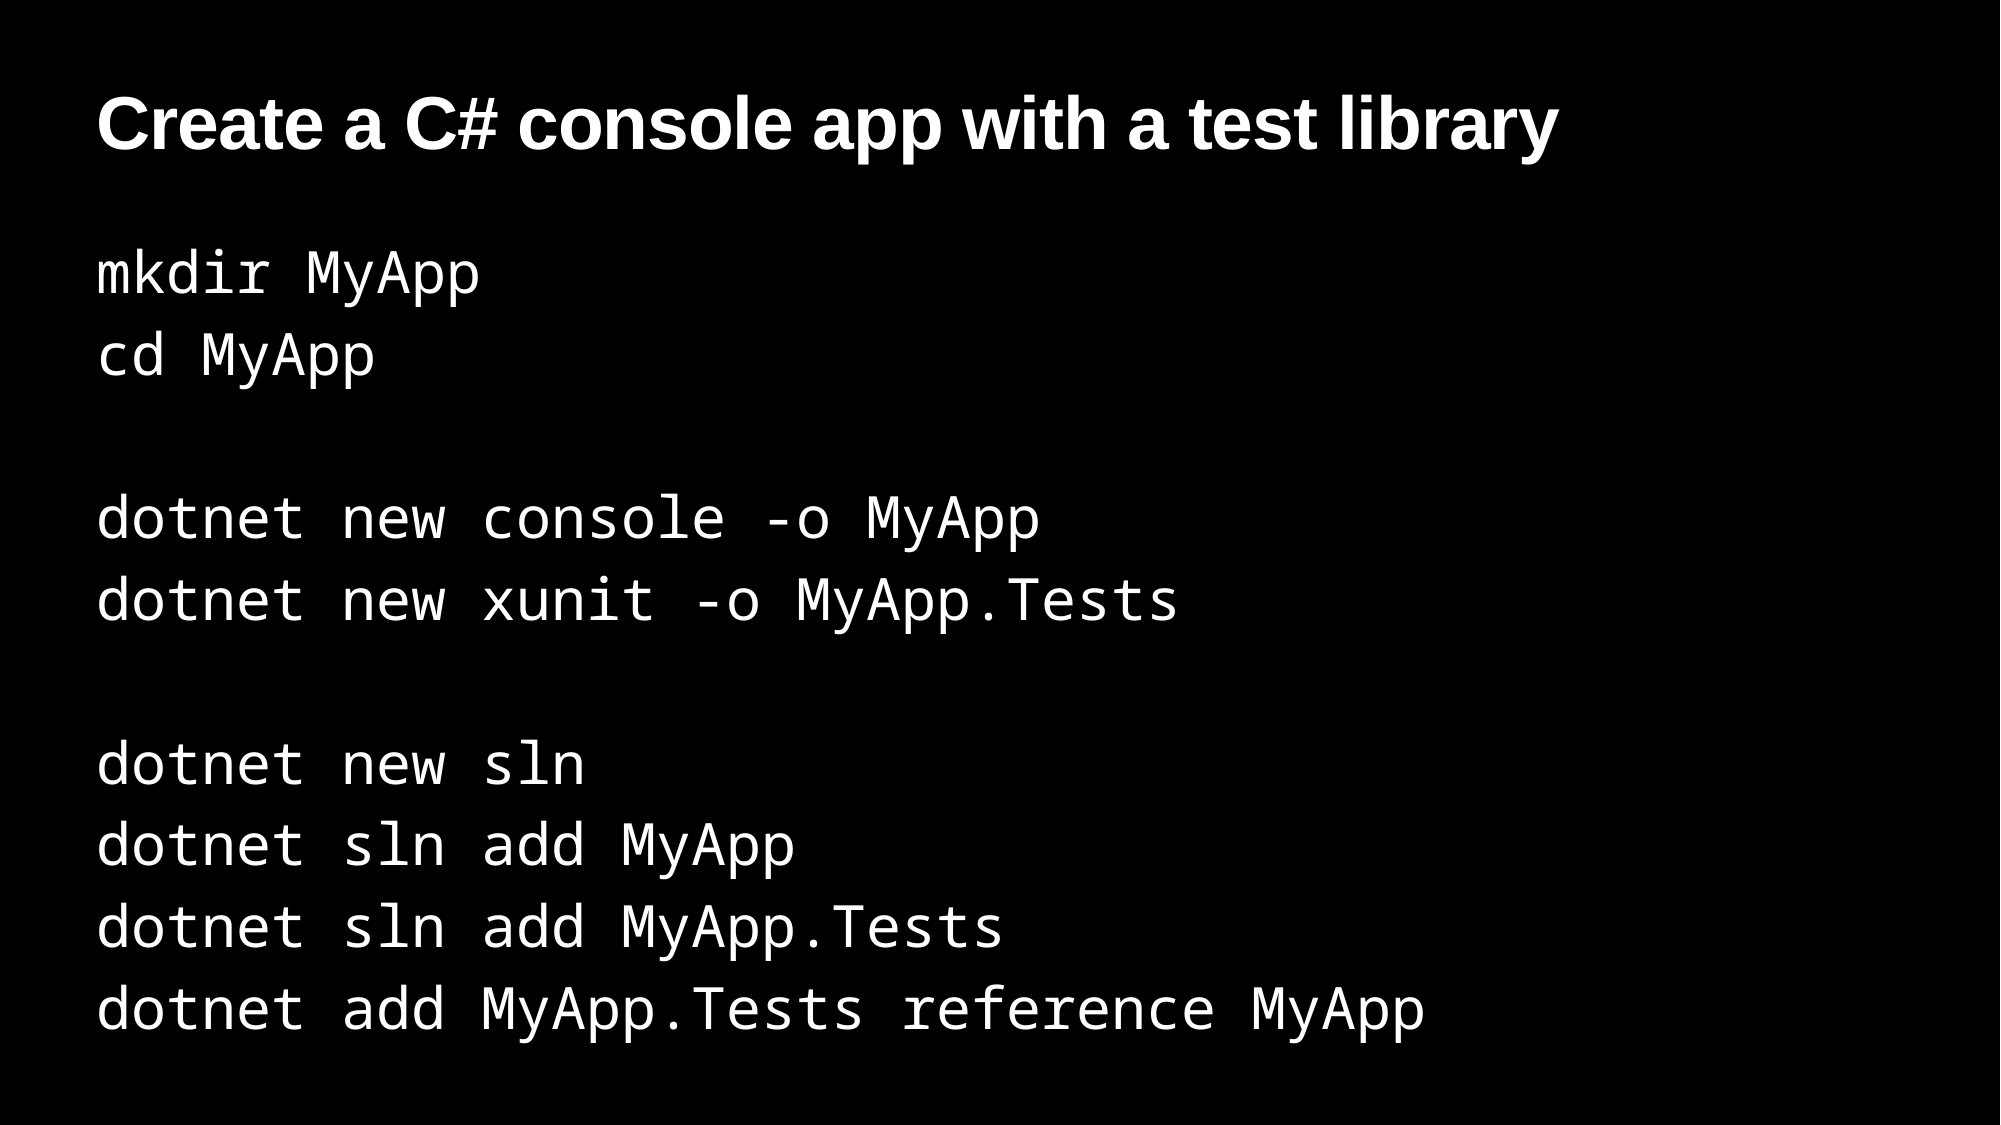

# Create a C# console app with a test library
mkdir MyApp
cd MyApp

dotnet new console -o MyApp
dotnet new xunit -o MyApp.Tests

dotnet new sln
dotnet sln add MyApp
dotnet sln add MyApp.Tests
dotnet add MyApp.Tests reference MyApp